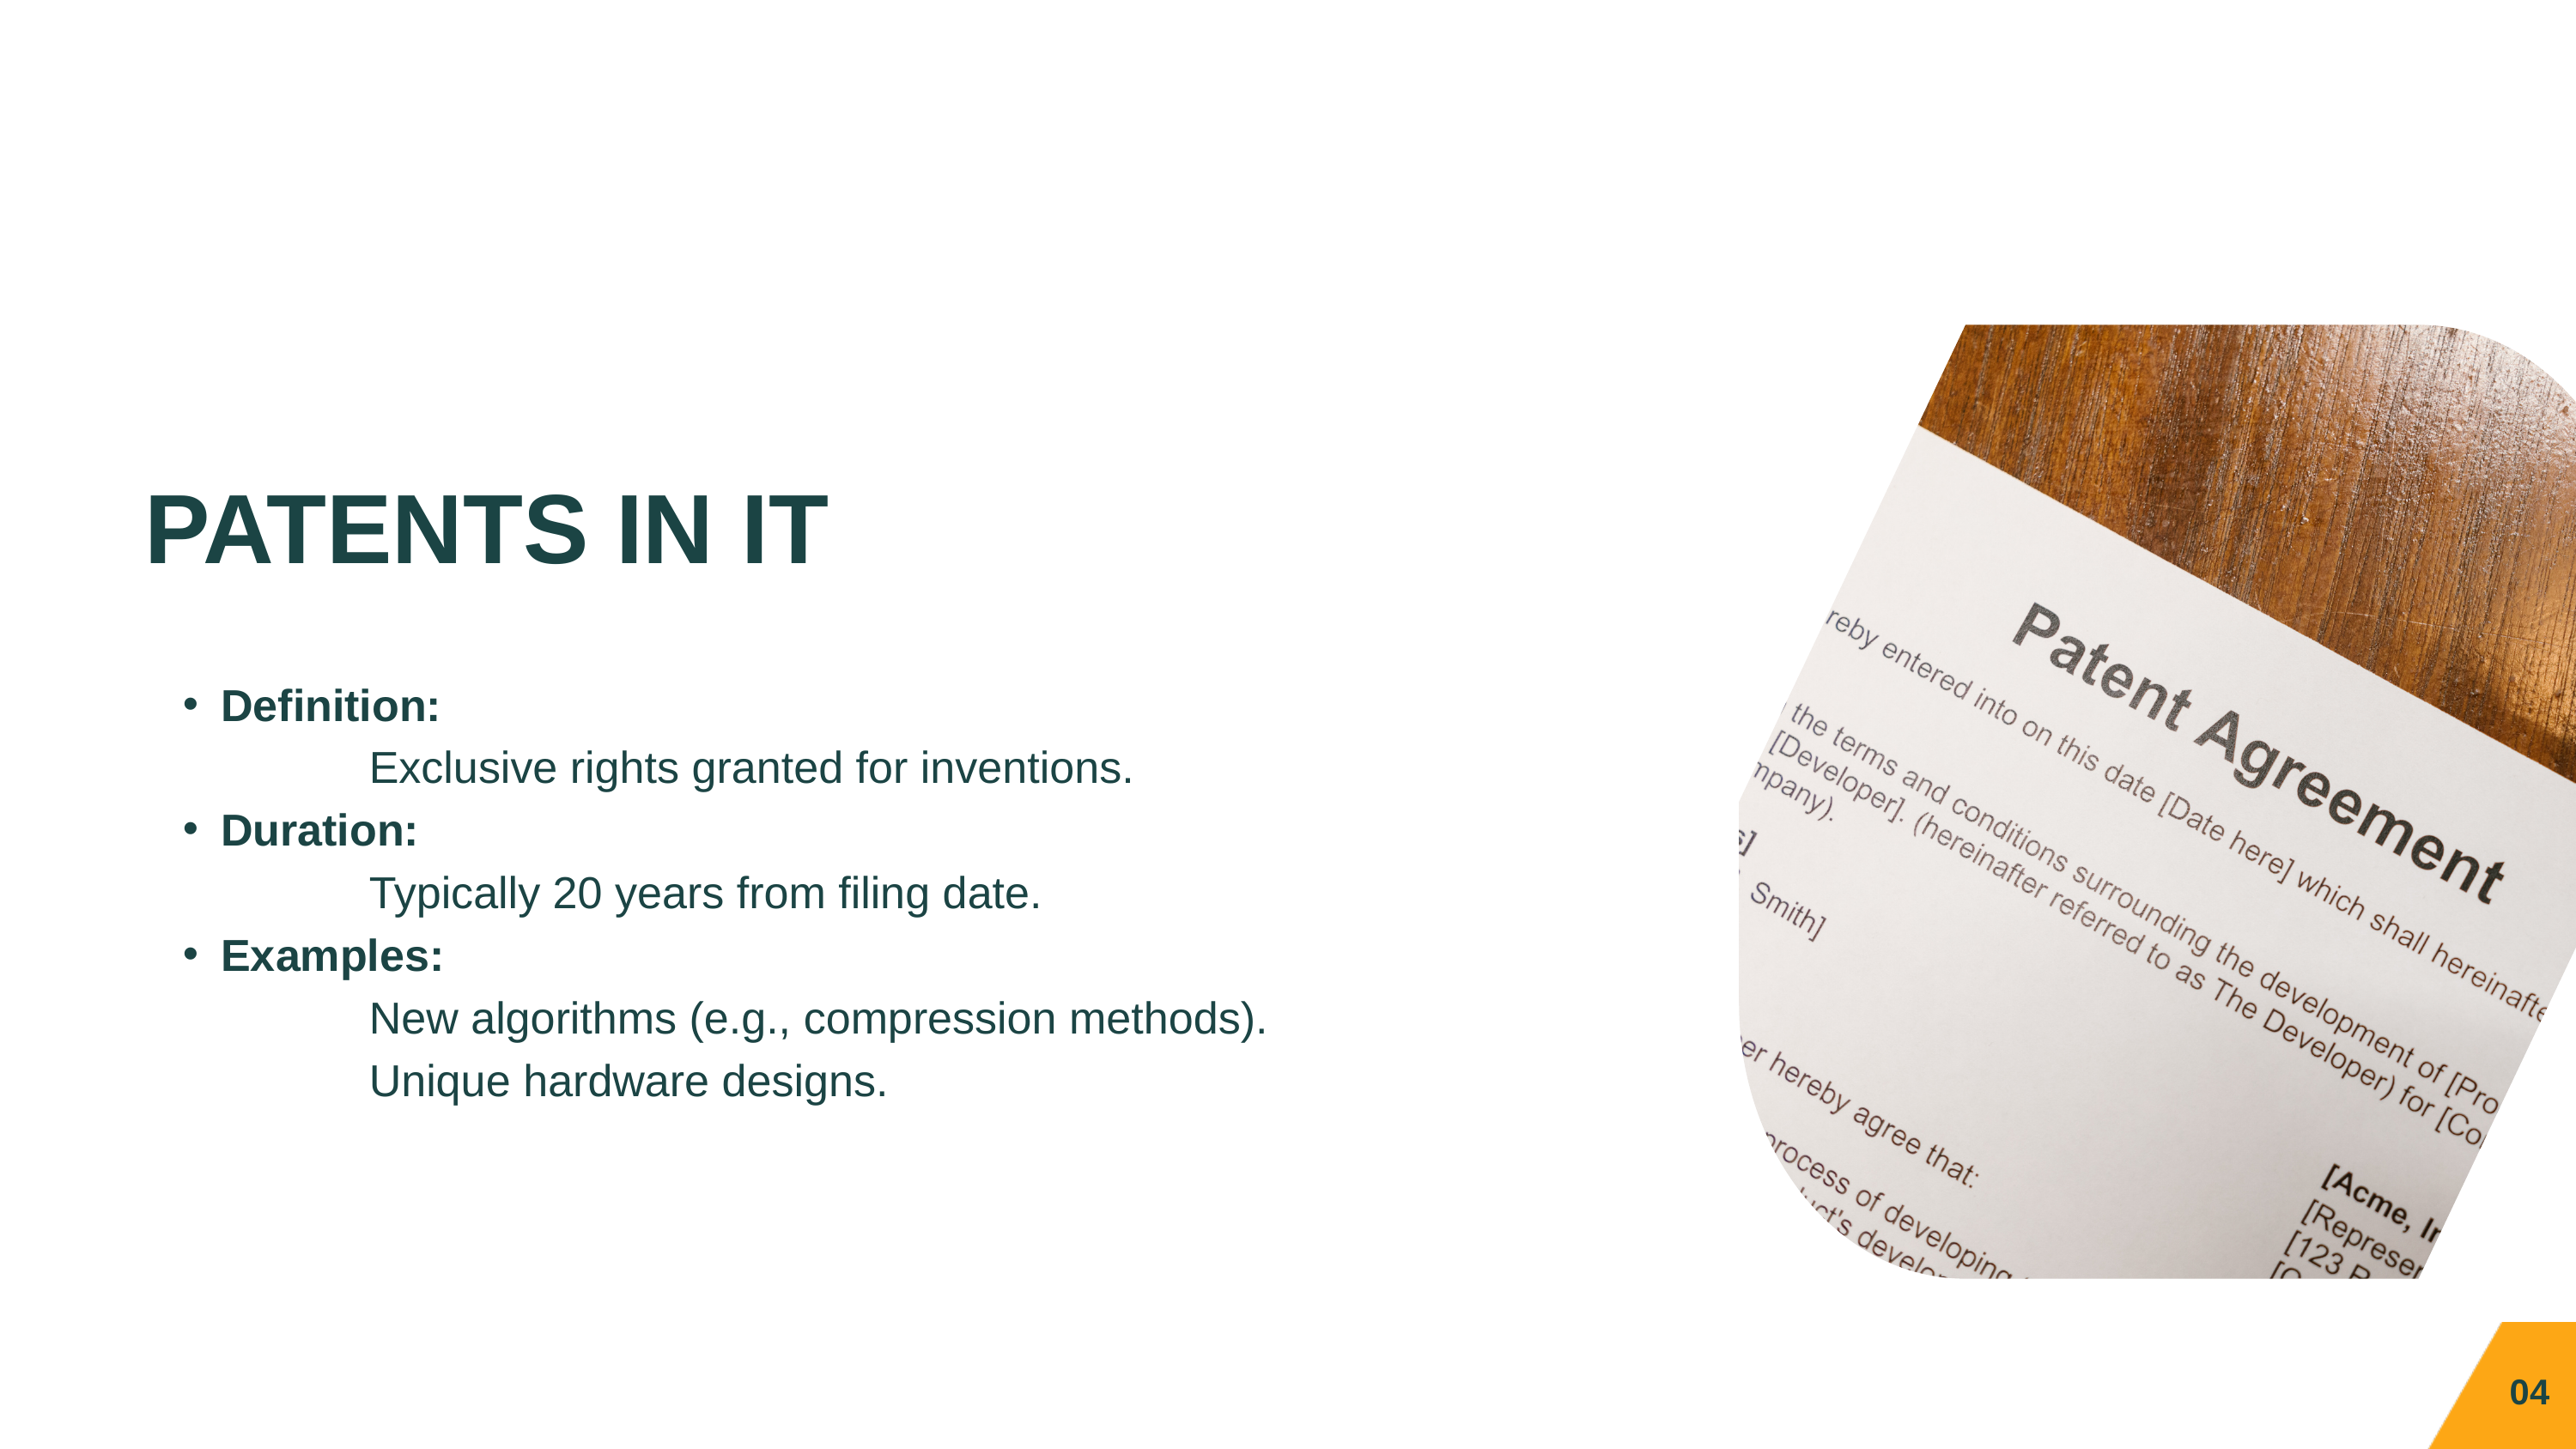

PATENTS IN IT
Definition:
                  Exclusive rights granted for inventions.
Duration:
                  Typically 20 years from filing date.
Examples:
                  New algorithms (e.g., compression methods).
                  Unique hardware designs.

04